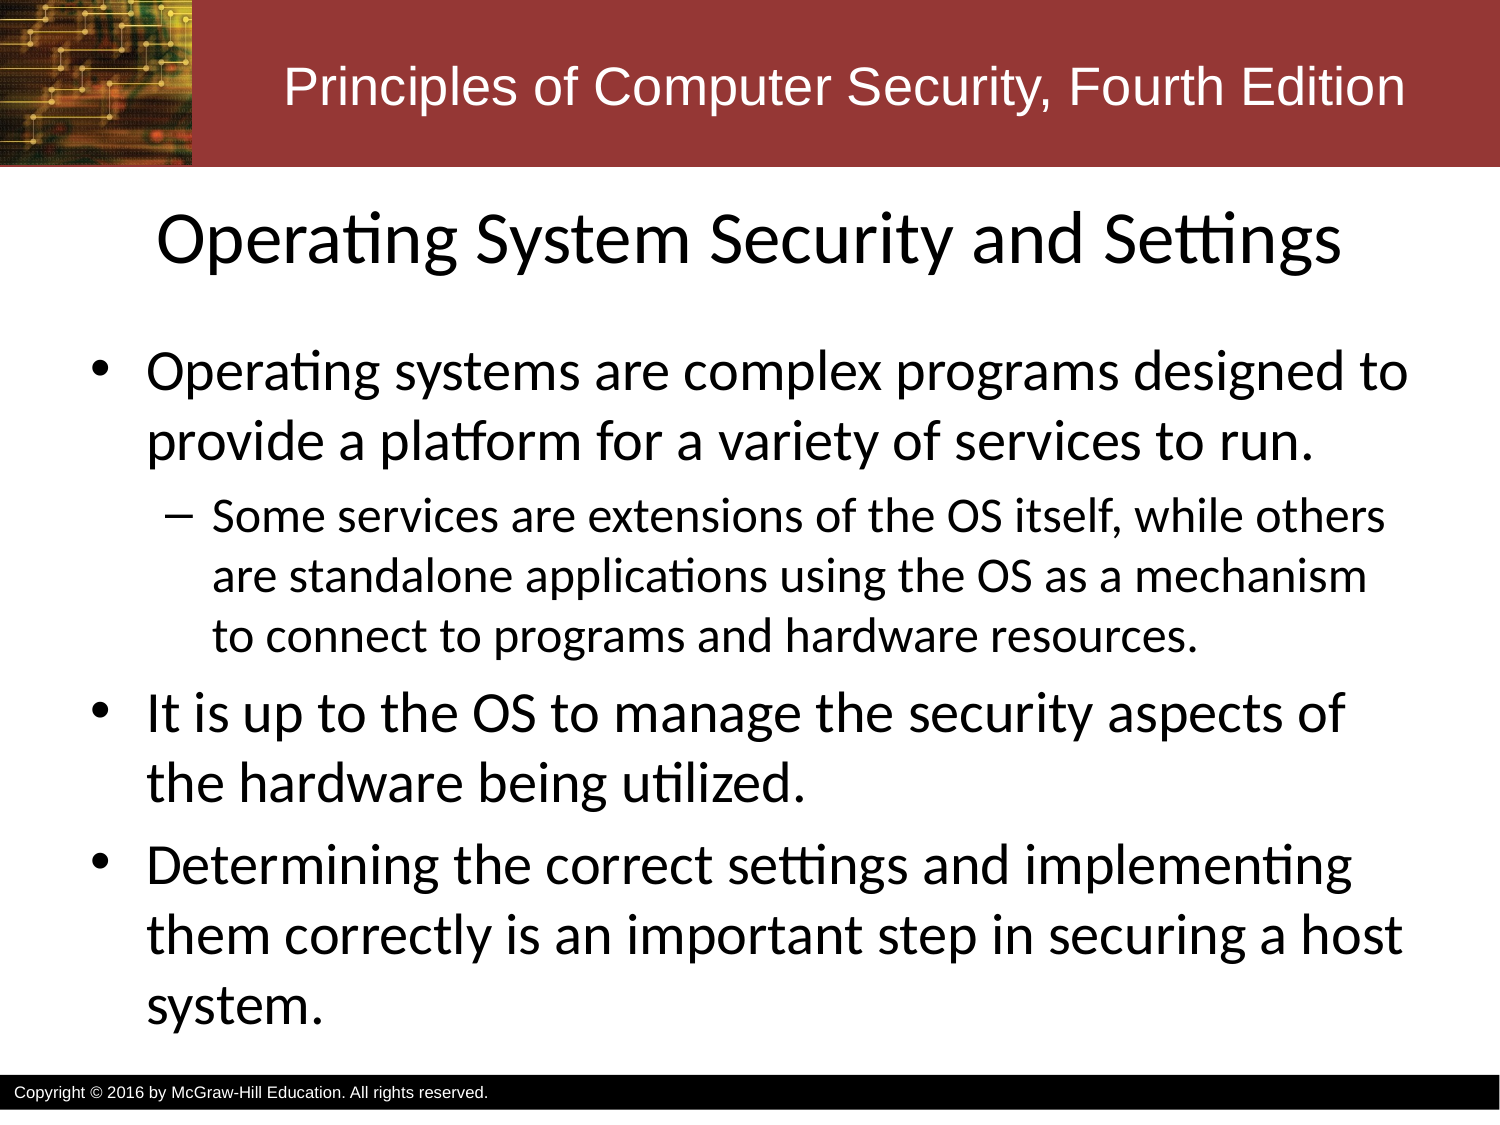

# Operating System Security and Settings
Operating systems are complex programs designed to provide a platform for a variety of services to run.
Some services are extensions of the OS itself, while others are standalone applications using the OS as a mechanism to connect to programs and hardware resources.
It is up to the OS to manage the security aspects of the hardware being utilized.
Determining the correct settings and implementing them correctly is an important step in securing a host system.